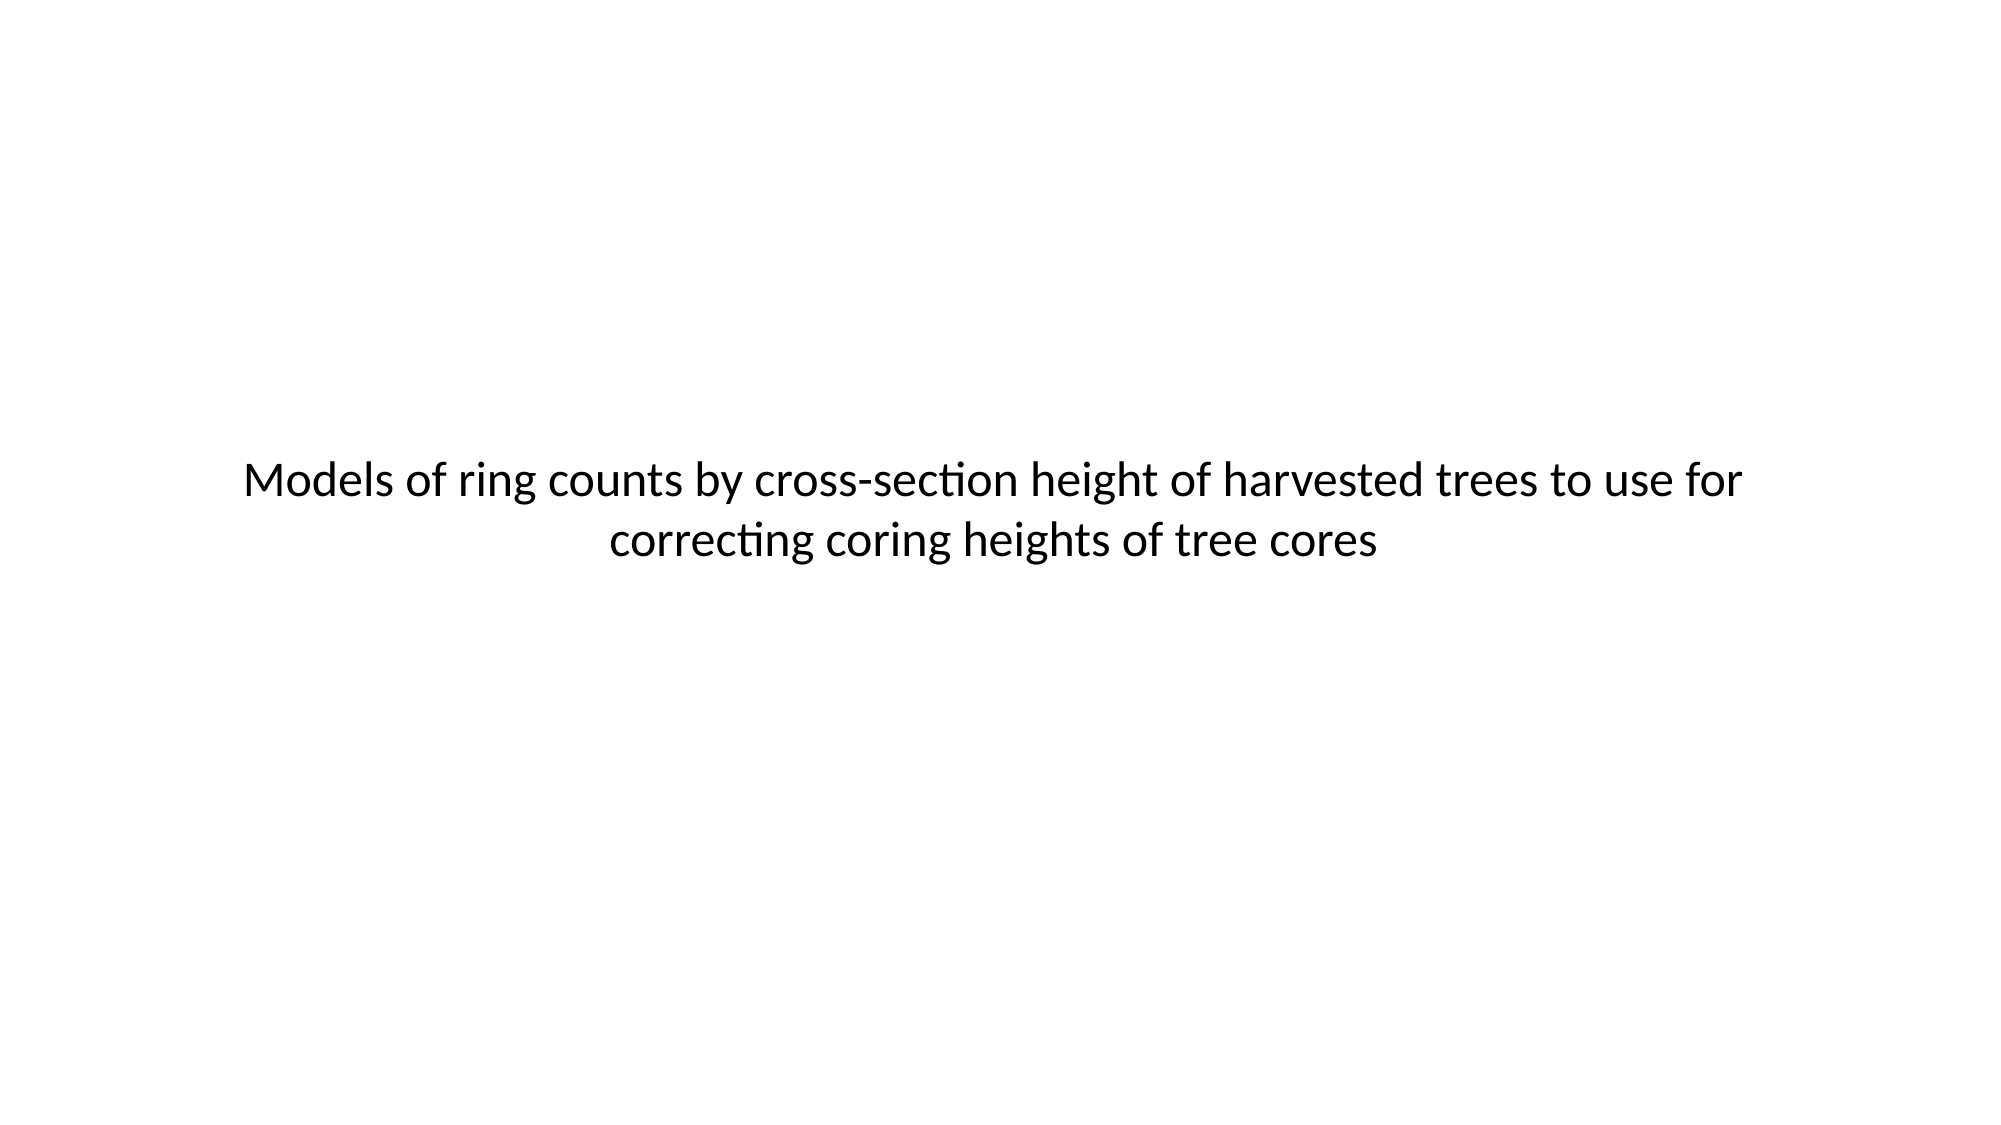

Models of ring counts by cross-section height of harvested trees to use for
correcting coring heights of tree cores